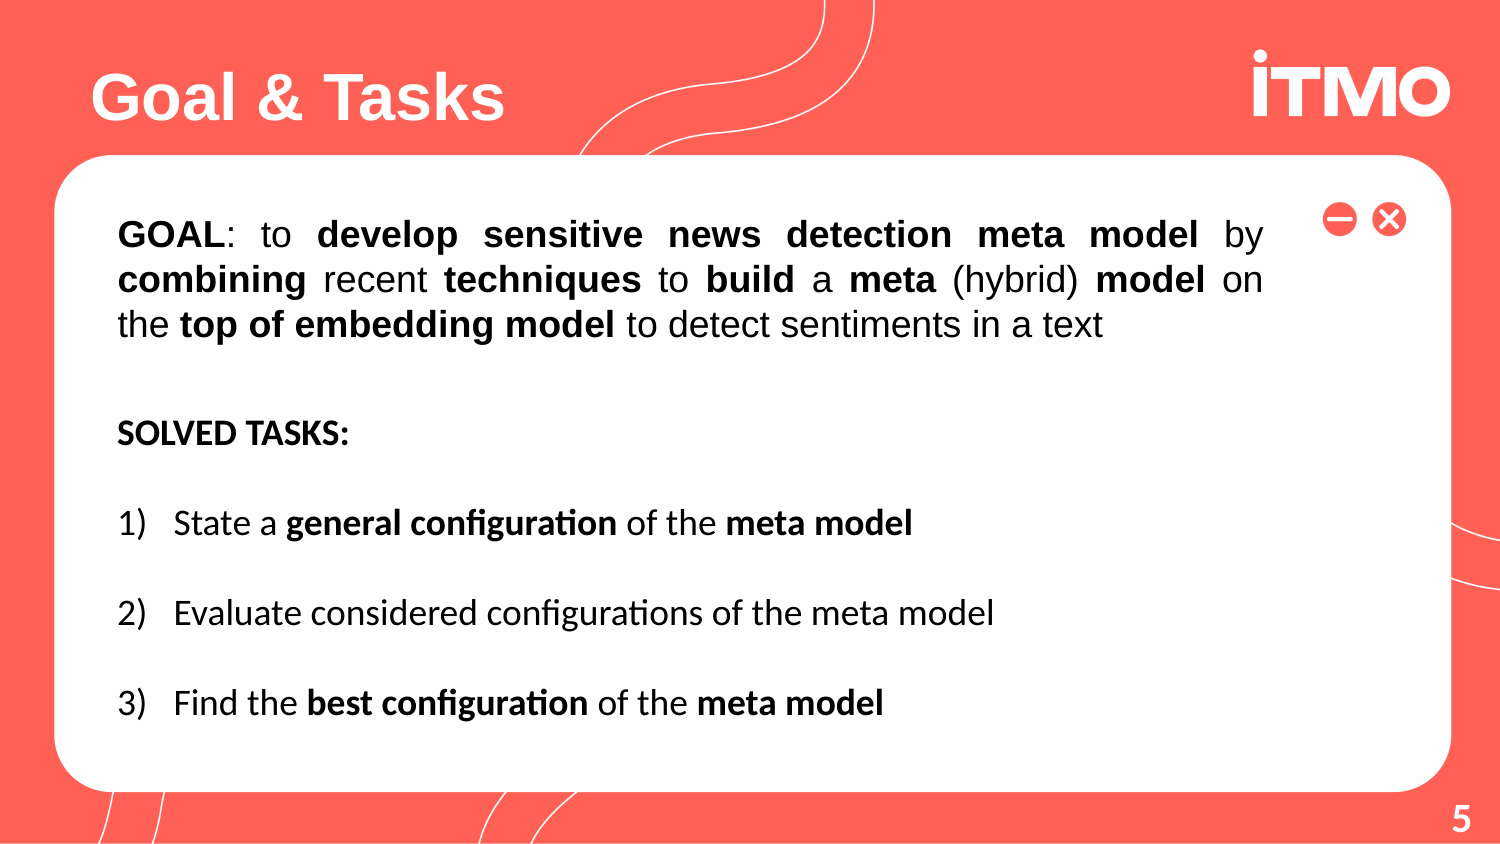

# Goal & Tasks
GOAL: to develop sensitive news detection meta model by combining recent techniques to build a meta (hybrid) model on the top of embedding model to detect sentiments in a text
SOLVED TASKS:
State a general configuration of the meta model
Evaluate considered configurations of the meta model
Find the best configuration of the meta model
5